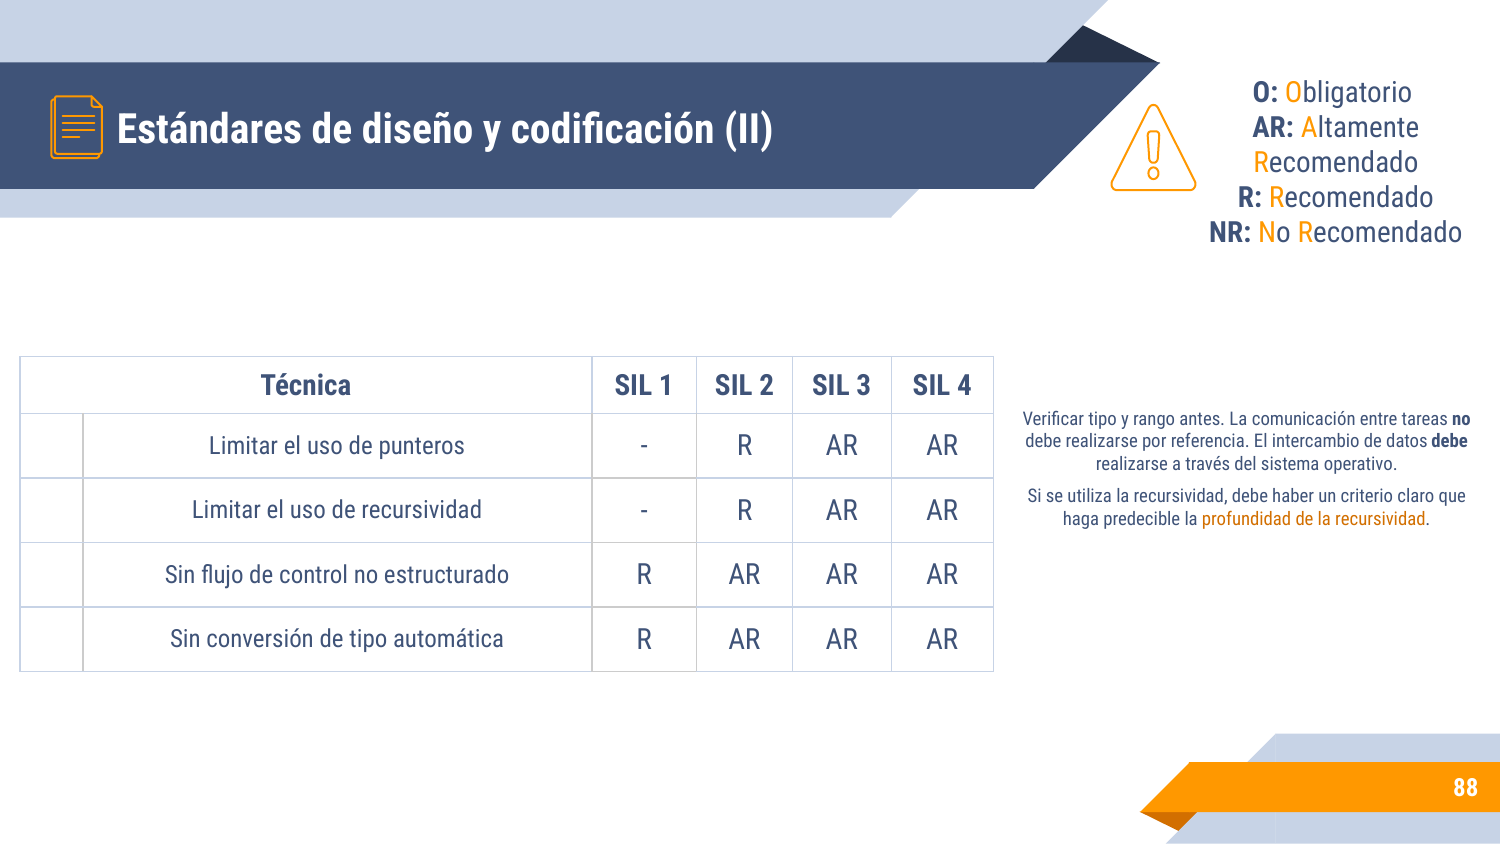

# Estándares de diseño y codificación (II)
O: Obligatorio
AR: Altamente Recomendado
R: Recomendado
NR: No Recomendado

| Técnica |  | SIL 1 | SIL 2 | SIL 3 | SIL 4 |
| --- | --- | --- | --- | --- | --- |
|  | Limitar el uso de punteros | - | R | AR | AR |
|  | Limitar el uso de recursividad | - | R | AR | AR |
|  | Sin flujo de control no estructurado | R | AR | AR | AR |
|  | Sin conversión de tipo automática | R | AR | AR | AR |
Verificar tipo y rango antes. La comunicación entre tareas no debe realizarse por referencia. El intercambio de datos debe realizarse a través del sistema operativo.
Si se utiliza la recursividad, debe haber un criterio claro que haga predecible la profundidad de la recursividad.
88